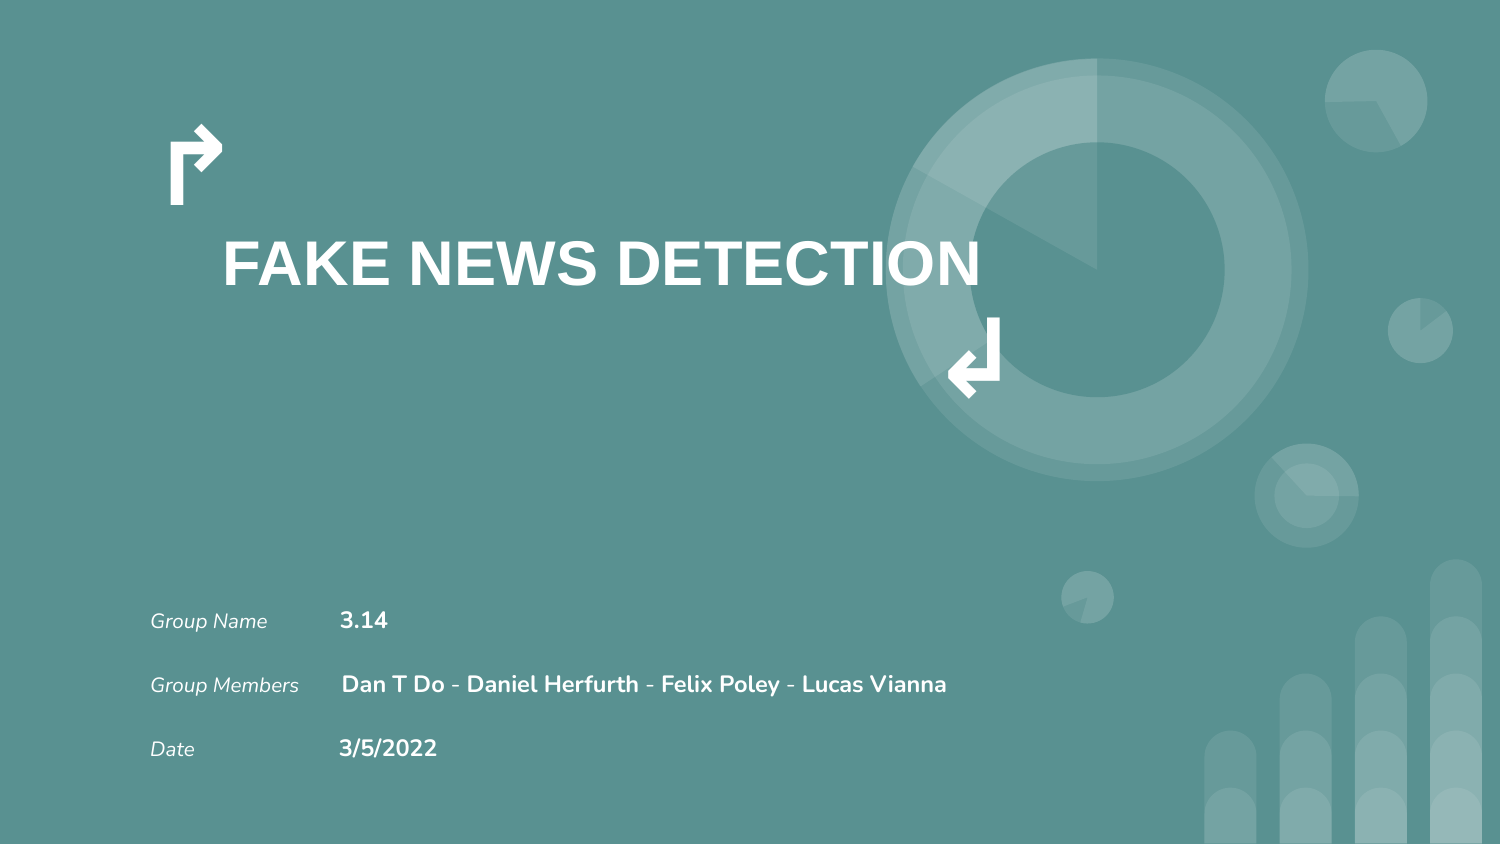

# ↱
     FAKE NEWS DETECTION
                          ↲
Group Name            3.14

Group Members       Dan T Do - Daniel Herfurth - Felix Poley - Lucas Vianna

Date                        3/5/2022